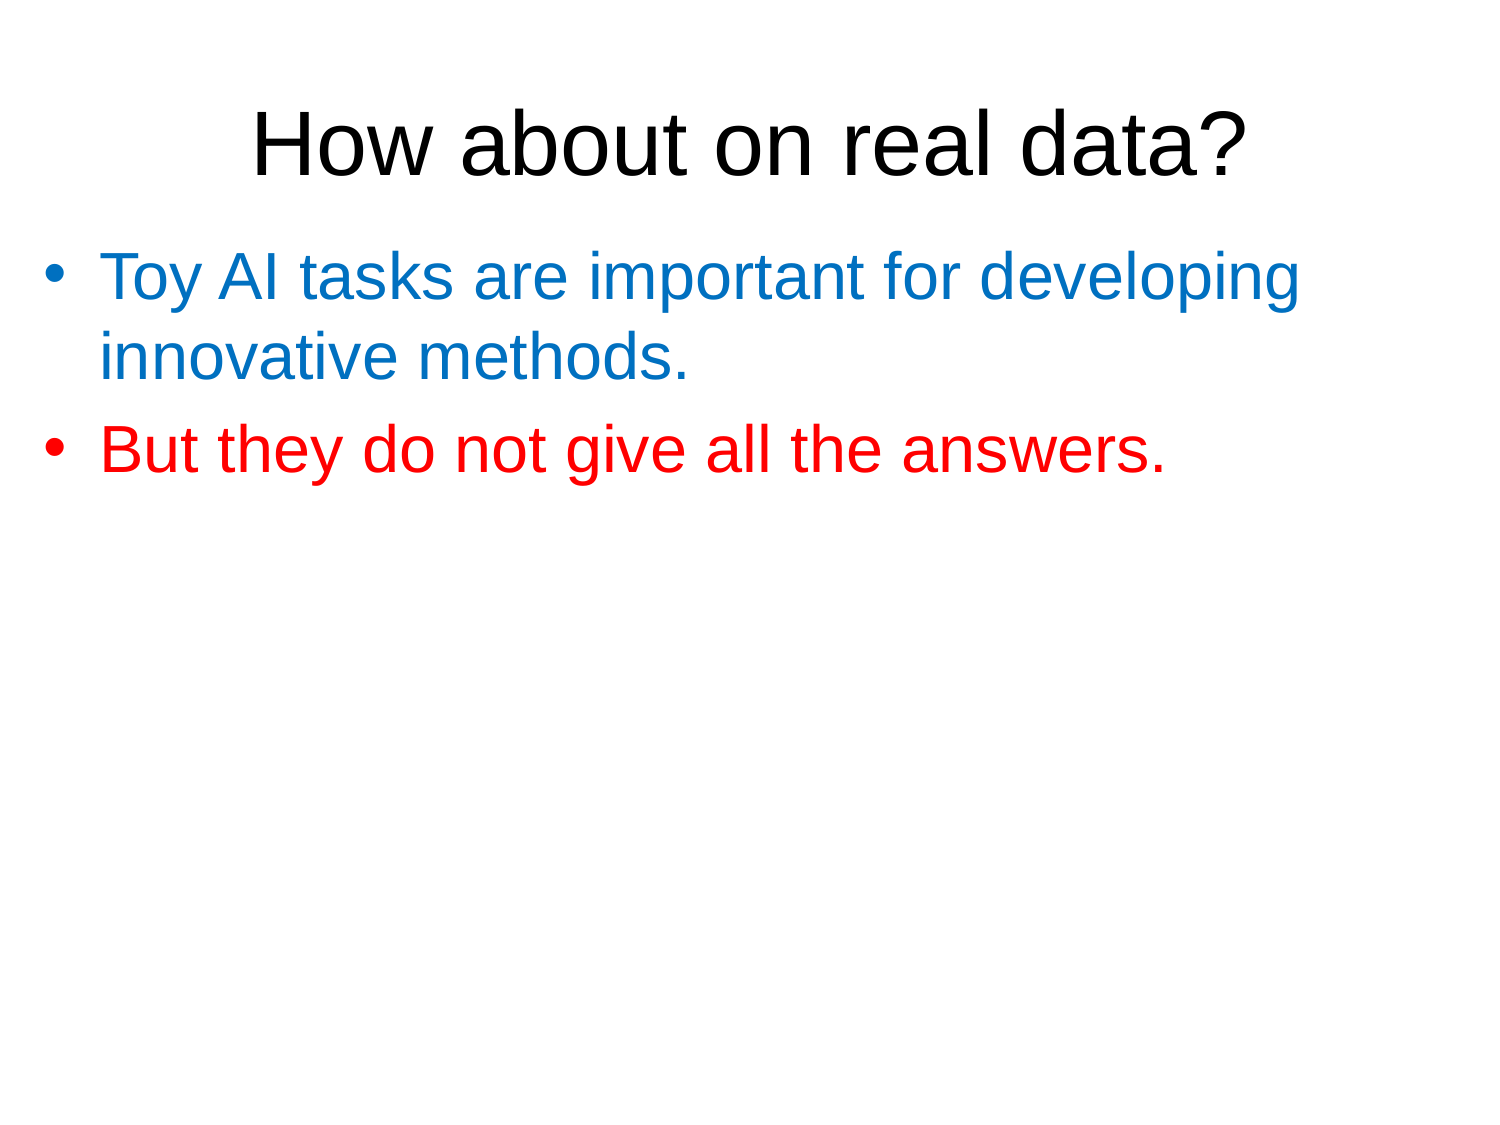

# How about on real data?
Toy AI tasks are important for developing innovative methods.
But they do not give all the answers.